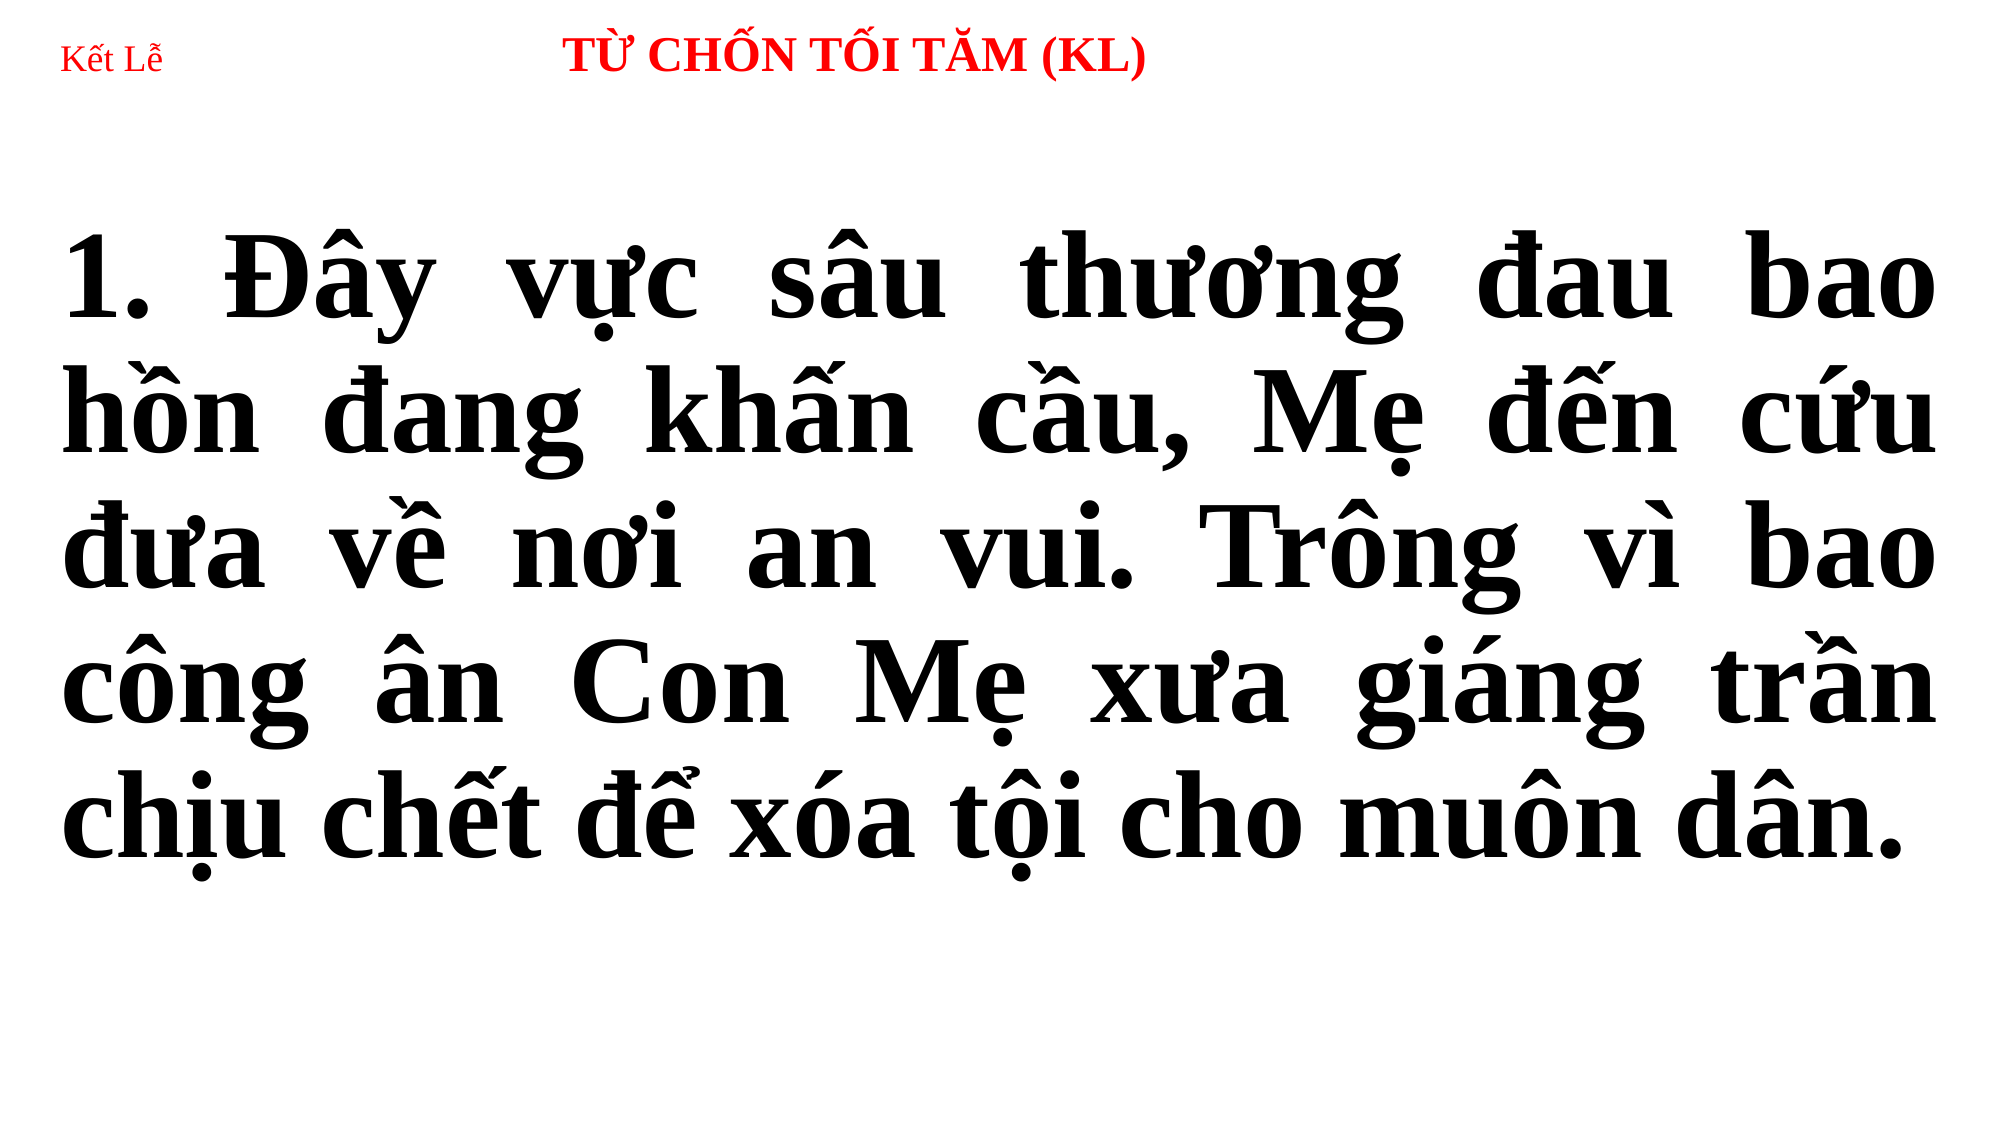

# Kết Lễ                                          TỪ CHỐN TỐI TĂM (KL)
1. Đây vực sâu thương đau bao hồn đang khấn cầu, Mẹ đến cứu đưa về nơi an vui. Trông vì bao công ân Con Mẹ xưa giáng trần chịu chết để xóa tội cho muôn dân.